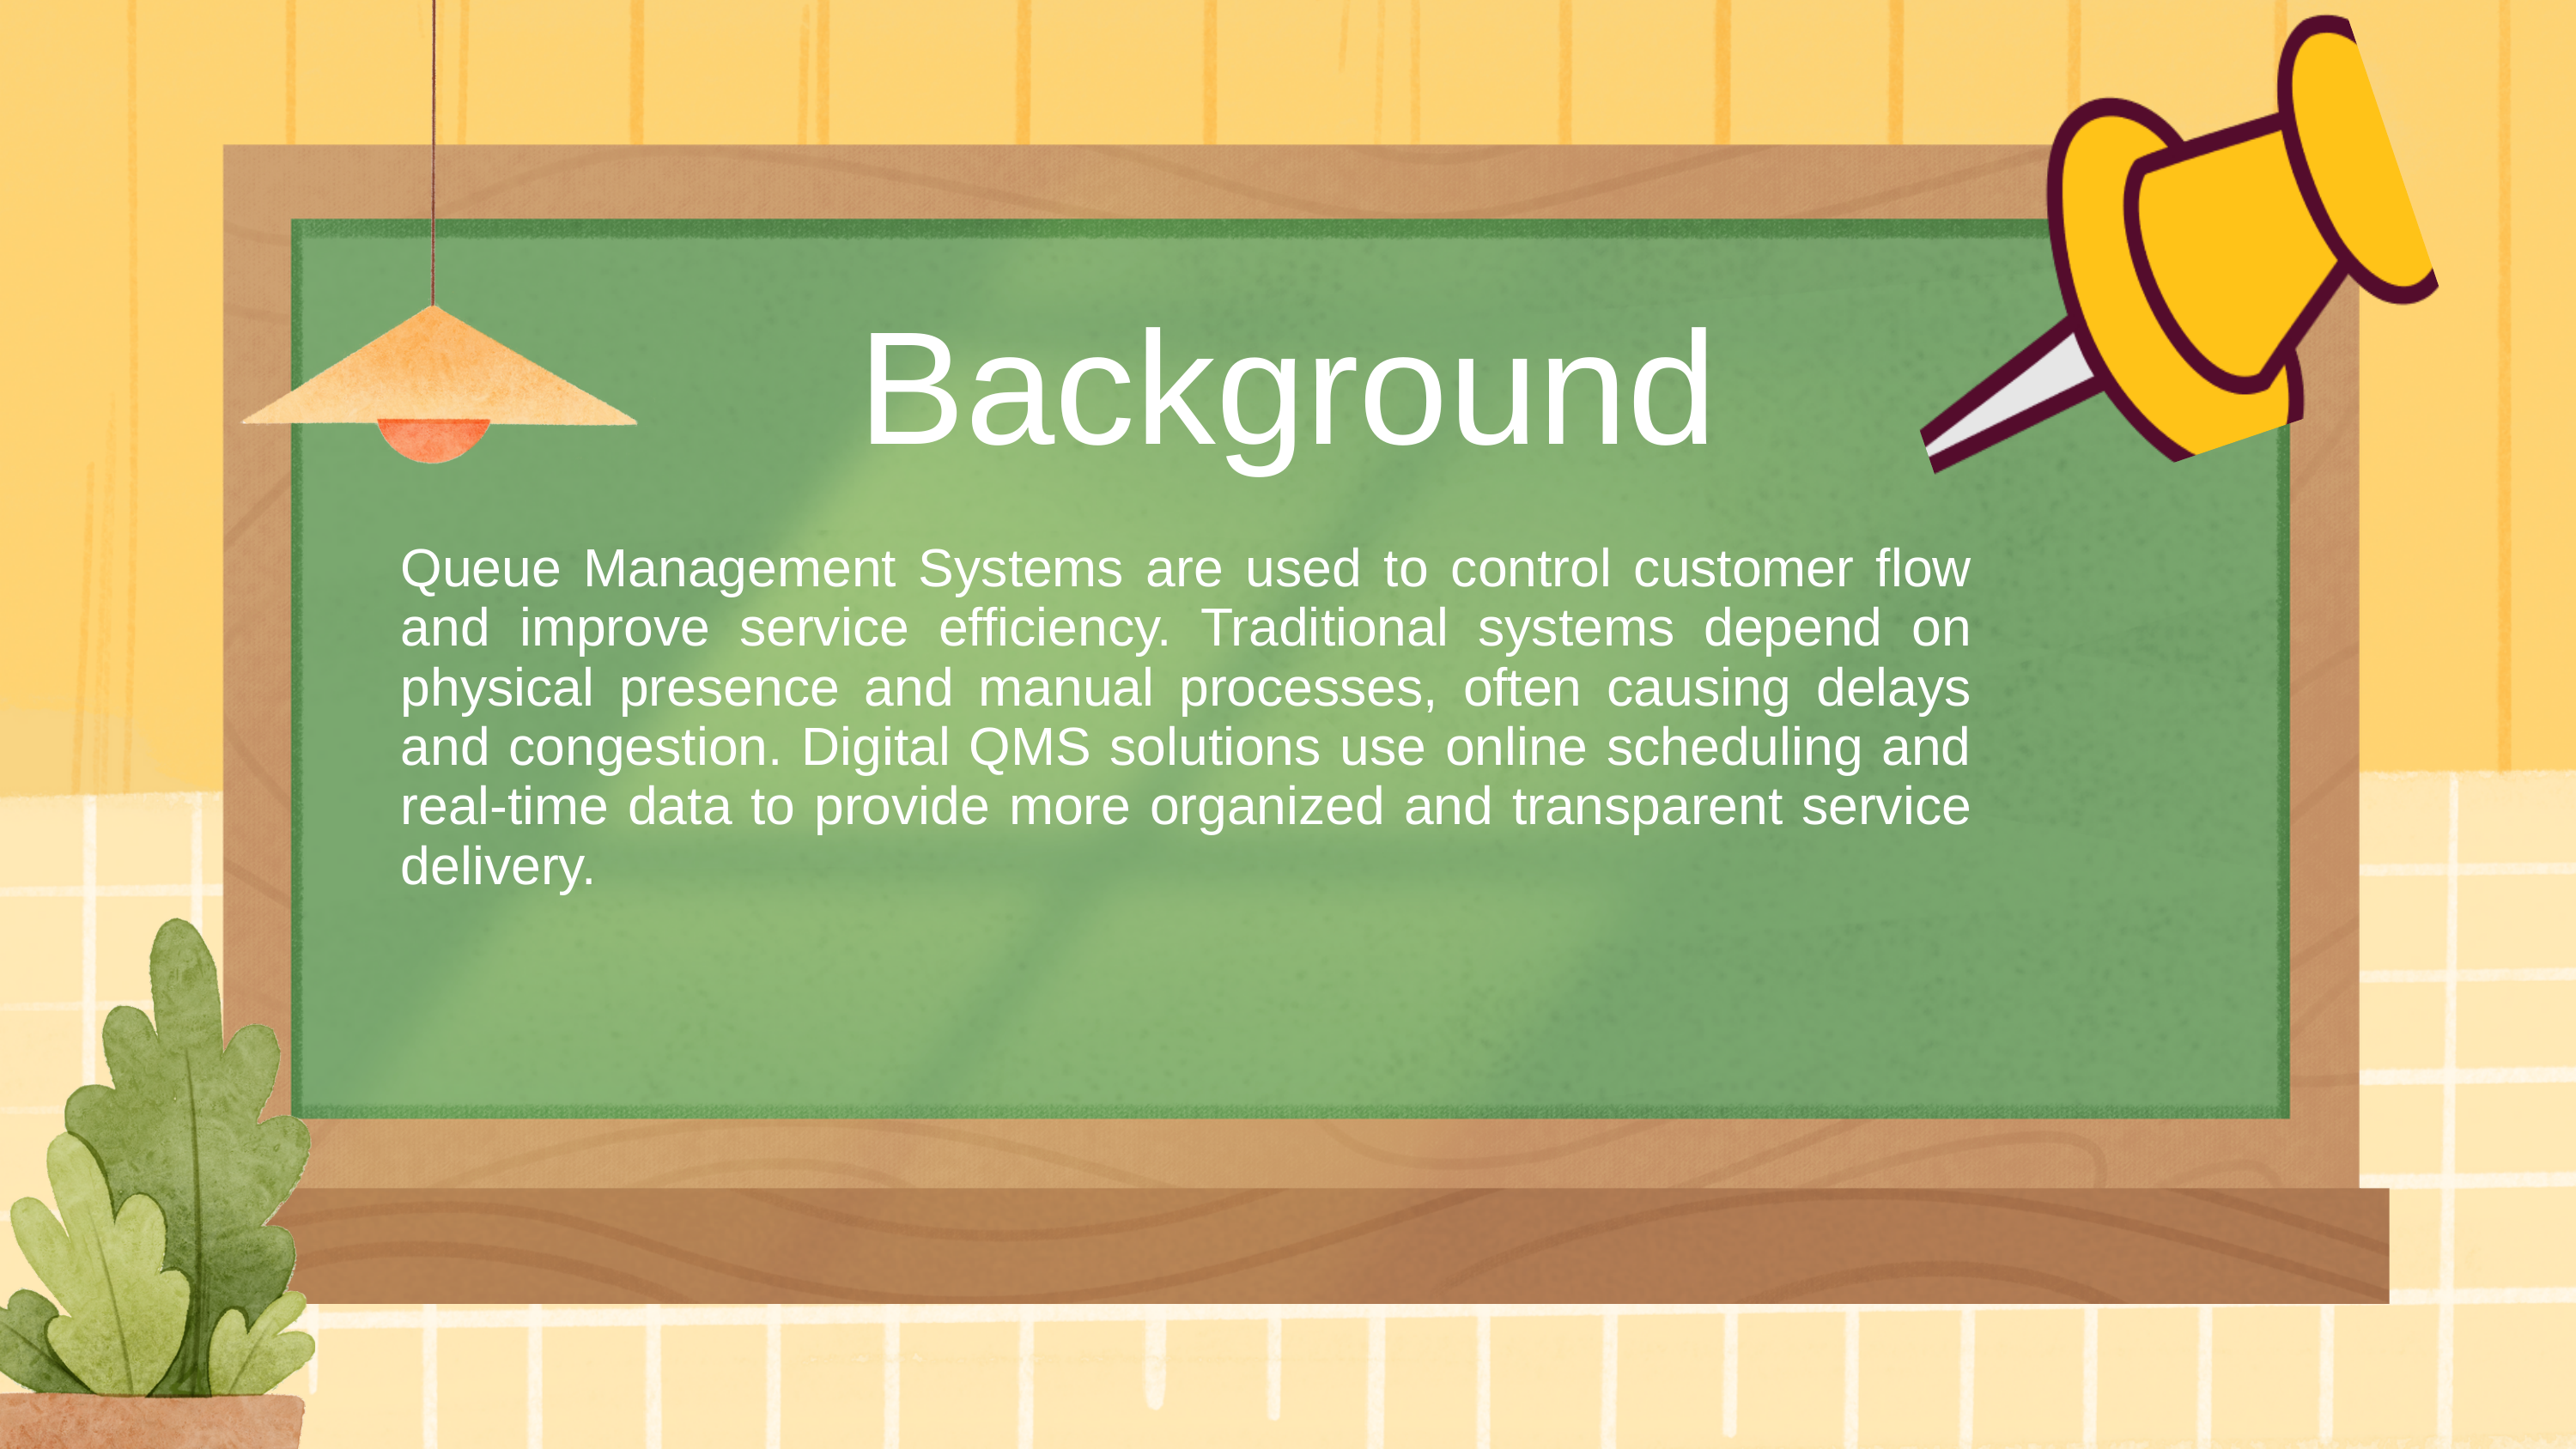

Background
Queue Management Systems are used to control customer flow and improve service efficiency. Traditional systems depend on physical presence and manual processes, often causing delays and congestion. Digital QMS solutions use online scheduling and real-time data to provide more organized and transparent service delivery.